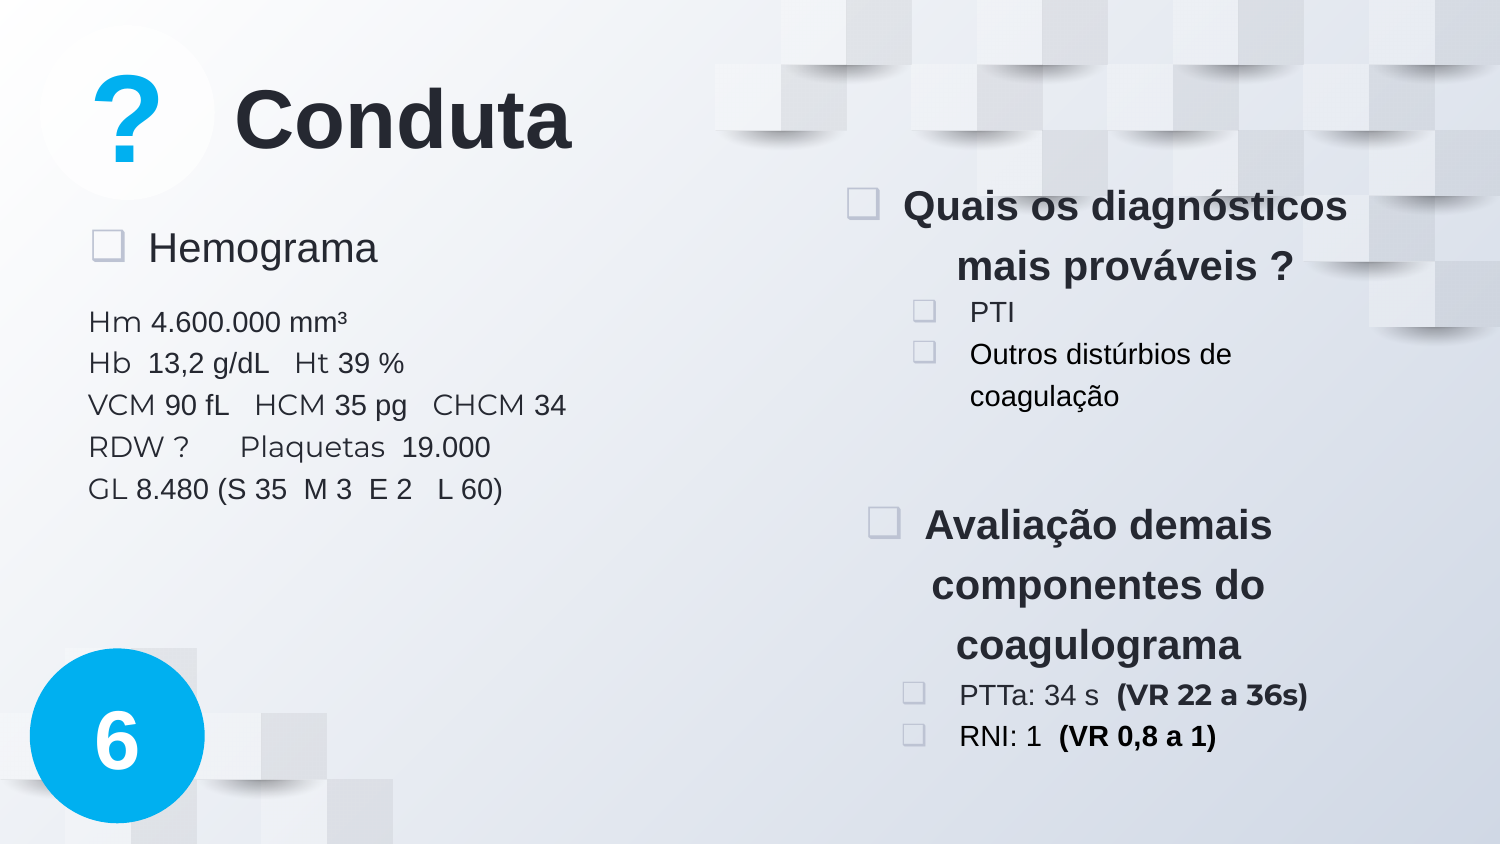

?
# Conduta
Quais os diagnósticos mais prováveis ?
Hemograma
PTI
Outros distúrbios de coagulação

Hm 4.600.000 mm³
Hb  13,2 g/dL   Ht 39 %
VCM 90 fL   HCM 35 pg   CHCM 34
RDW ?      Plaquetas  19.000
GL 8.480 (S 35  M 3  E 2   L 60)
Avaliação demais componentes do coagulograma
6
PTTa: 34 s  (VR 22 a 36s)
RNI: 1  (VR 0,8 a 1)